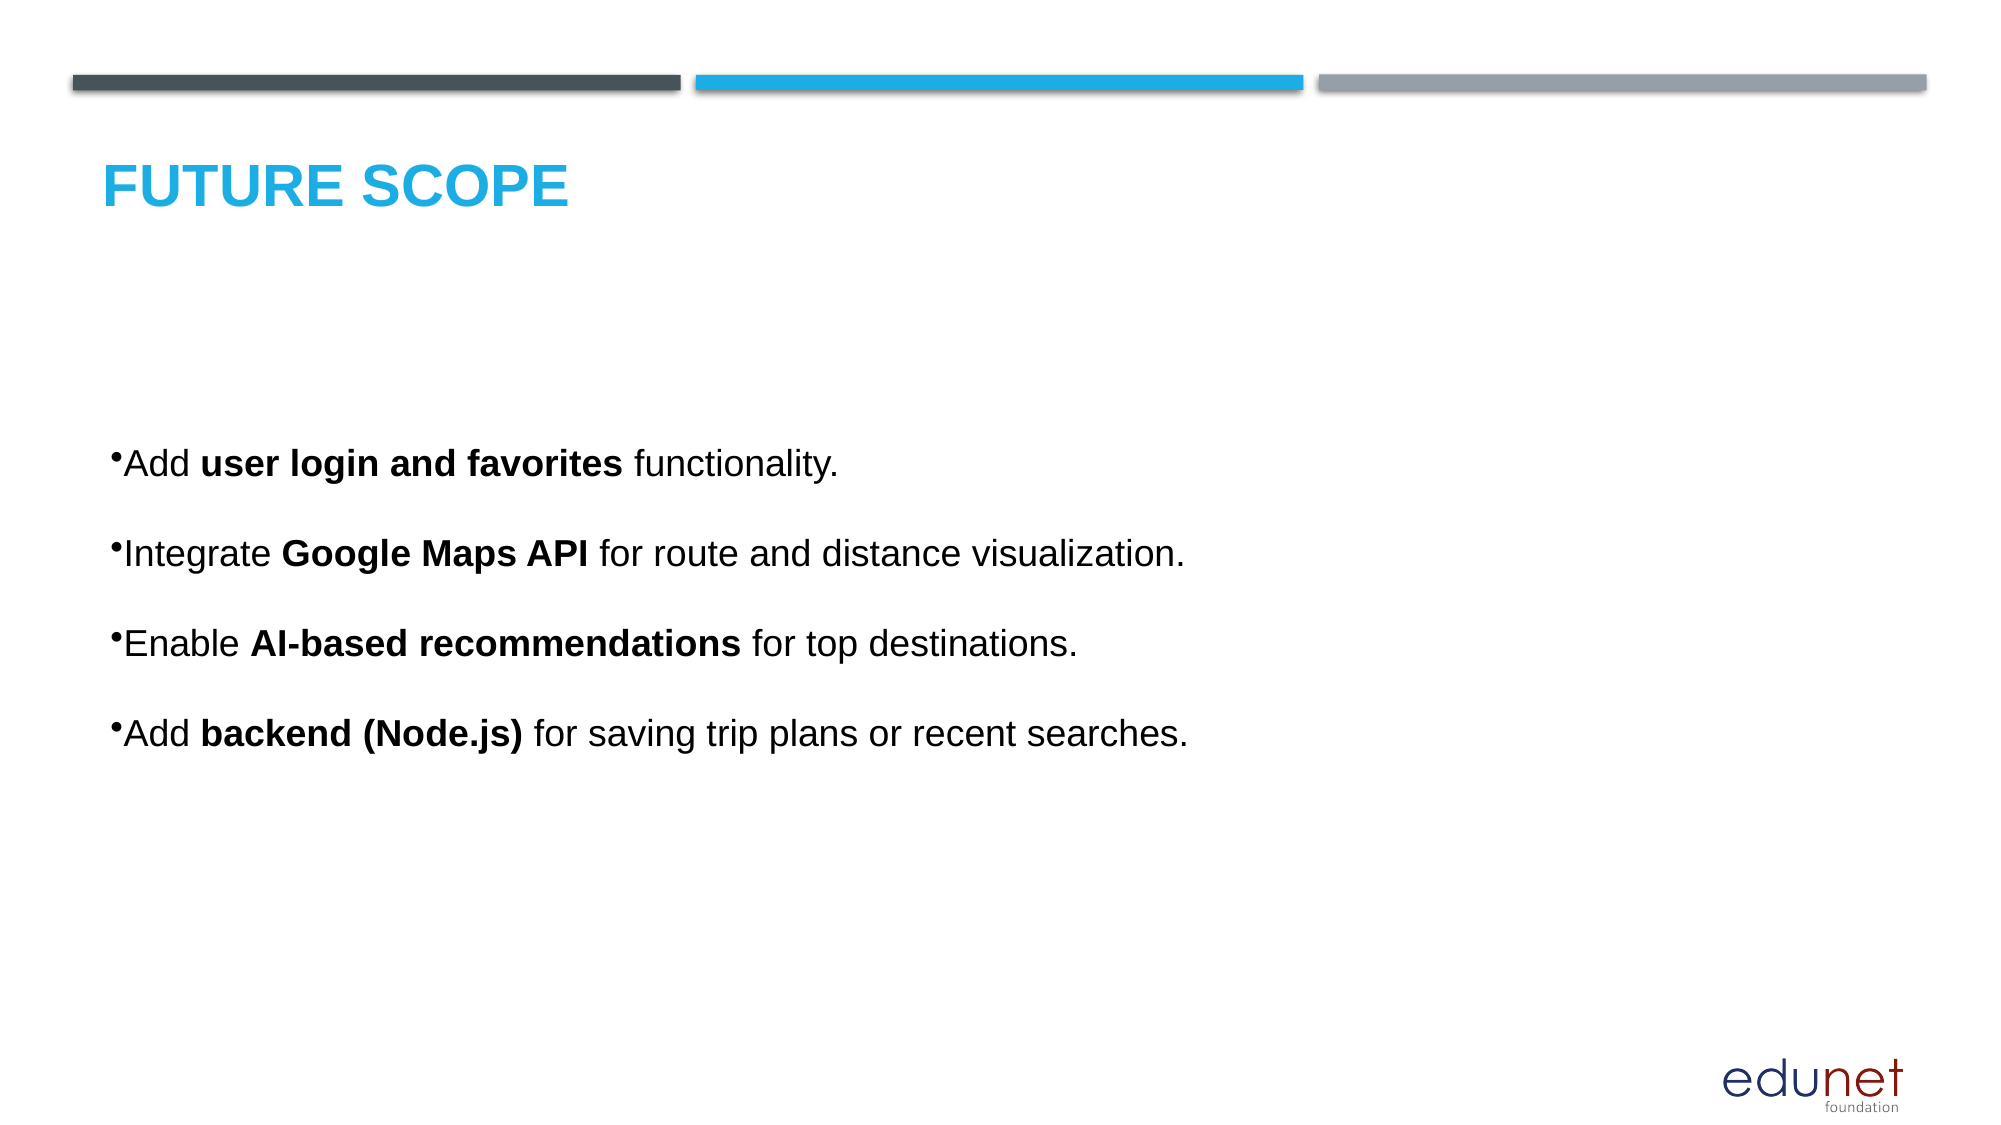

Future scope
Add user login and favorites functionality.

Integrate Google Maps API for route and distance visualization.

Enable AI-based recommendations for top destinations.

Add backend (Node.js) for saving trip plans or recent searches.